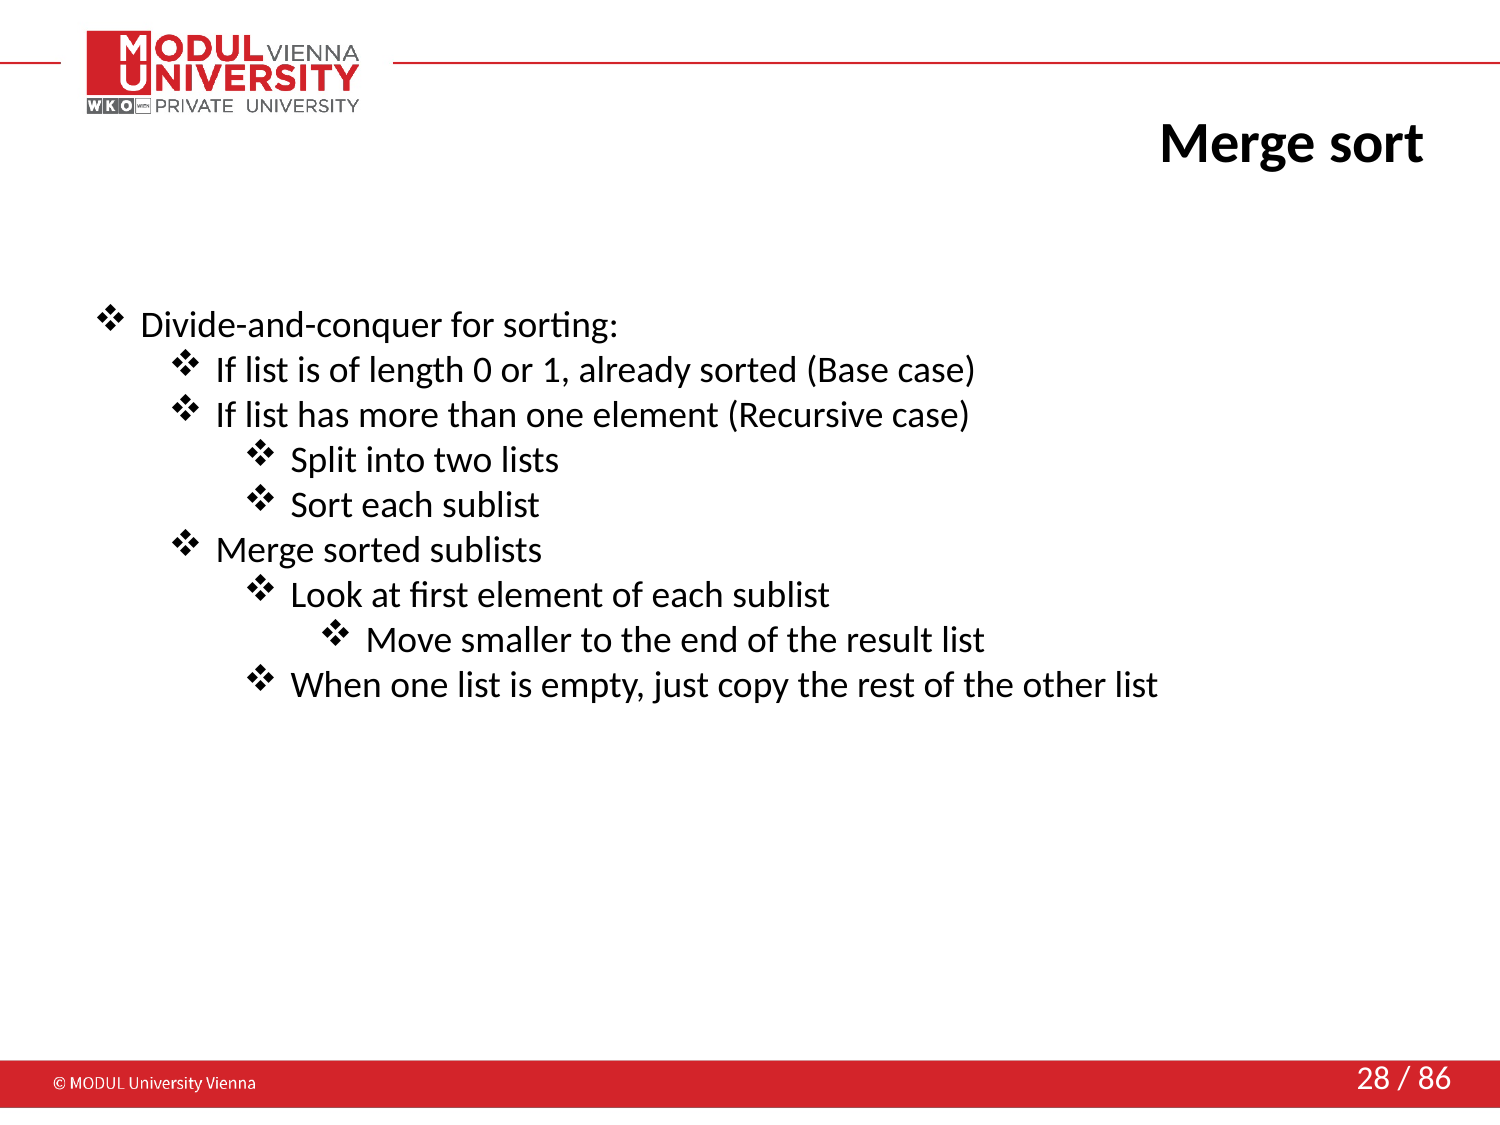

# Merge sort
Divide-and-conquer for sorting:
If list is of length 0 or 1, already sorted (Base case)
If list has more than one element (Recursive case)
Split into two lists
Sort each sublist
Merge sorted sublists
Look at first element of each sublist
Move smaller to the end of the result list
When one list is empty, just copy the rest of the other list